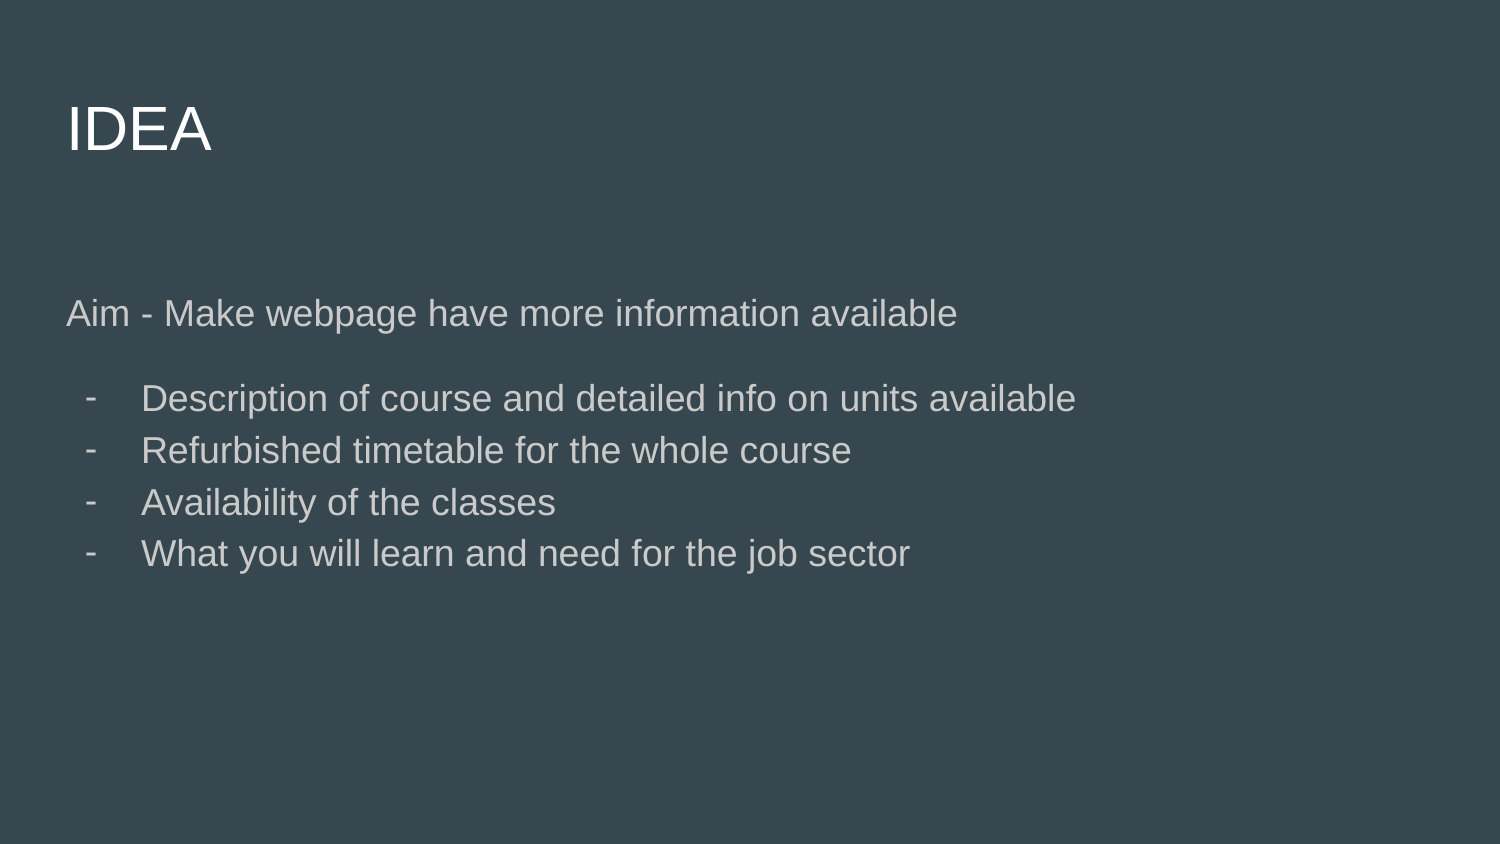

# IDEA

Aim - Make webpage have more information available
Description of course and detailed info on units available
Refurbished timetable for the whole course
Availability of the classes
What you will learn and need for the job sector